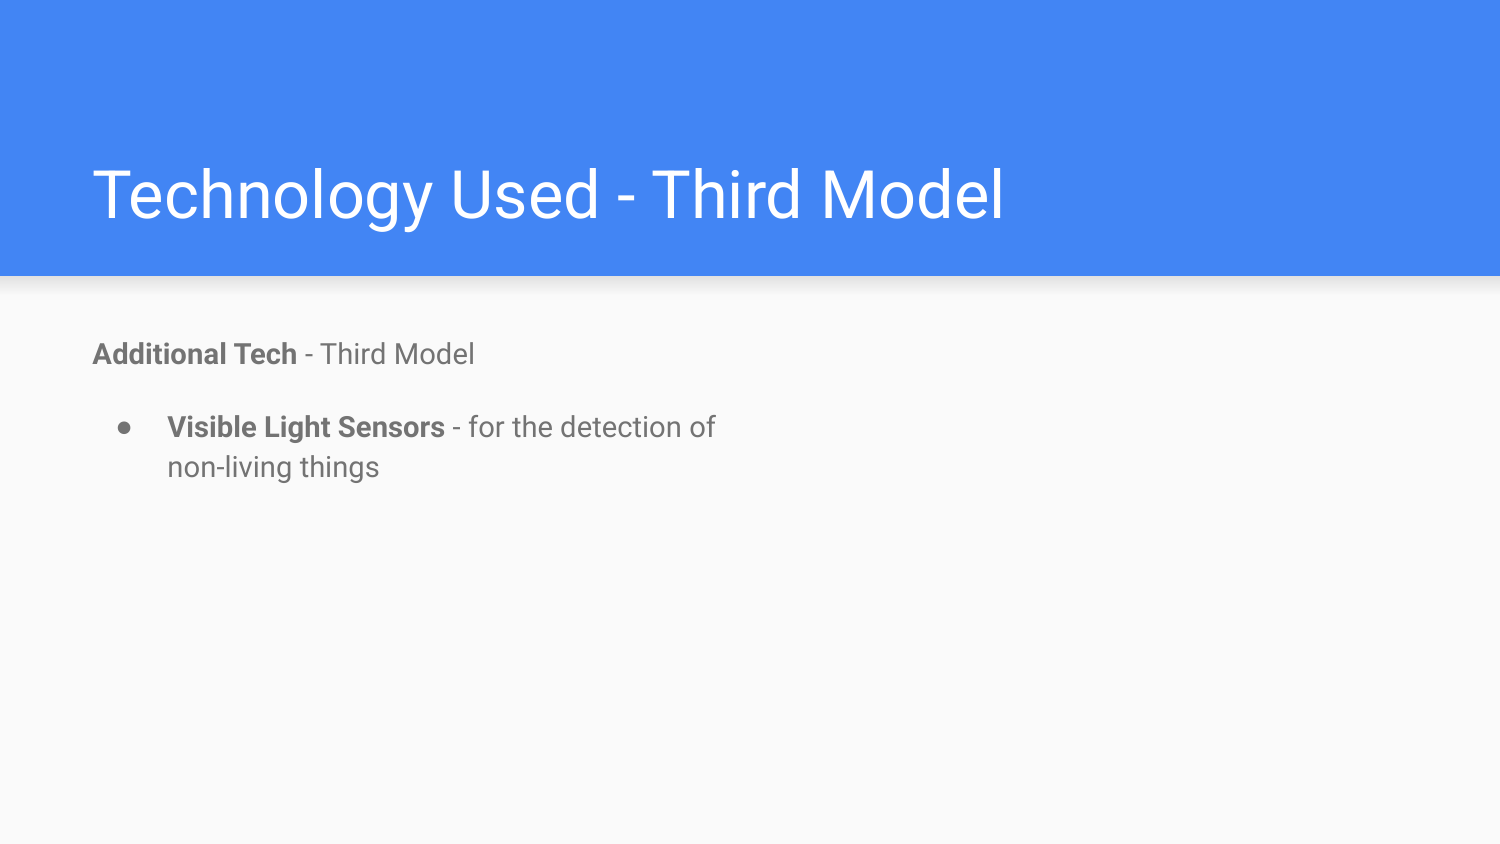

# Technology Used - Third Model
Additional Tech - Third Model
Visible Light Sensors - for the detection of non-living things